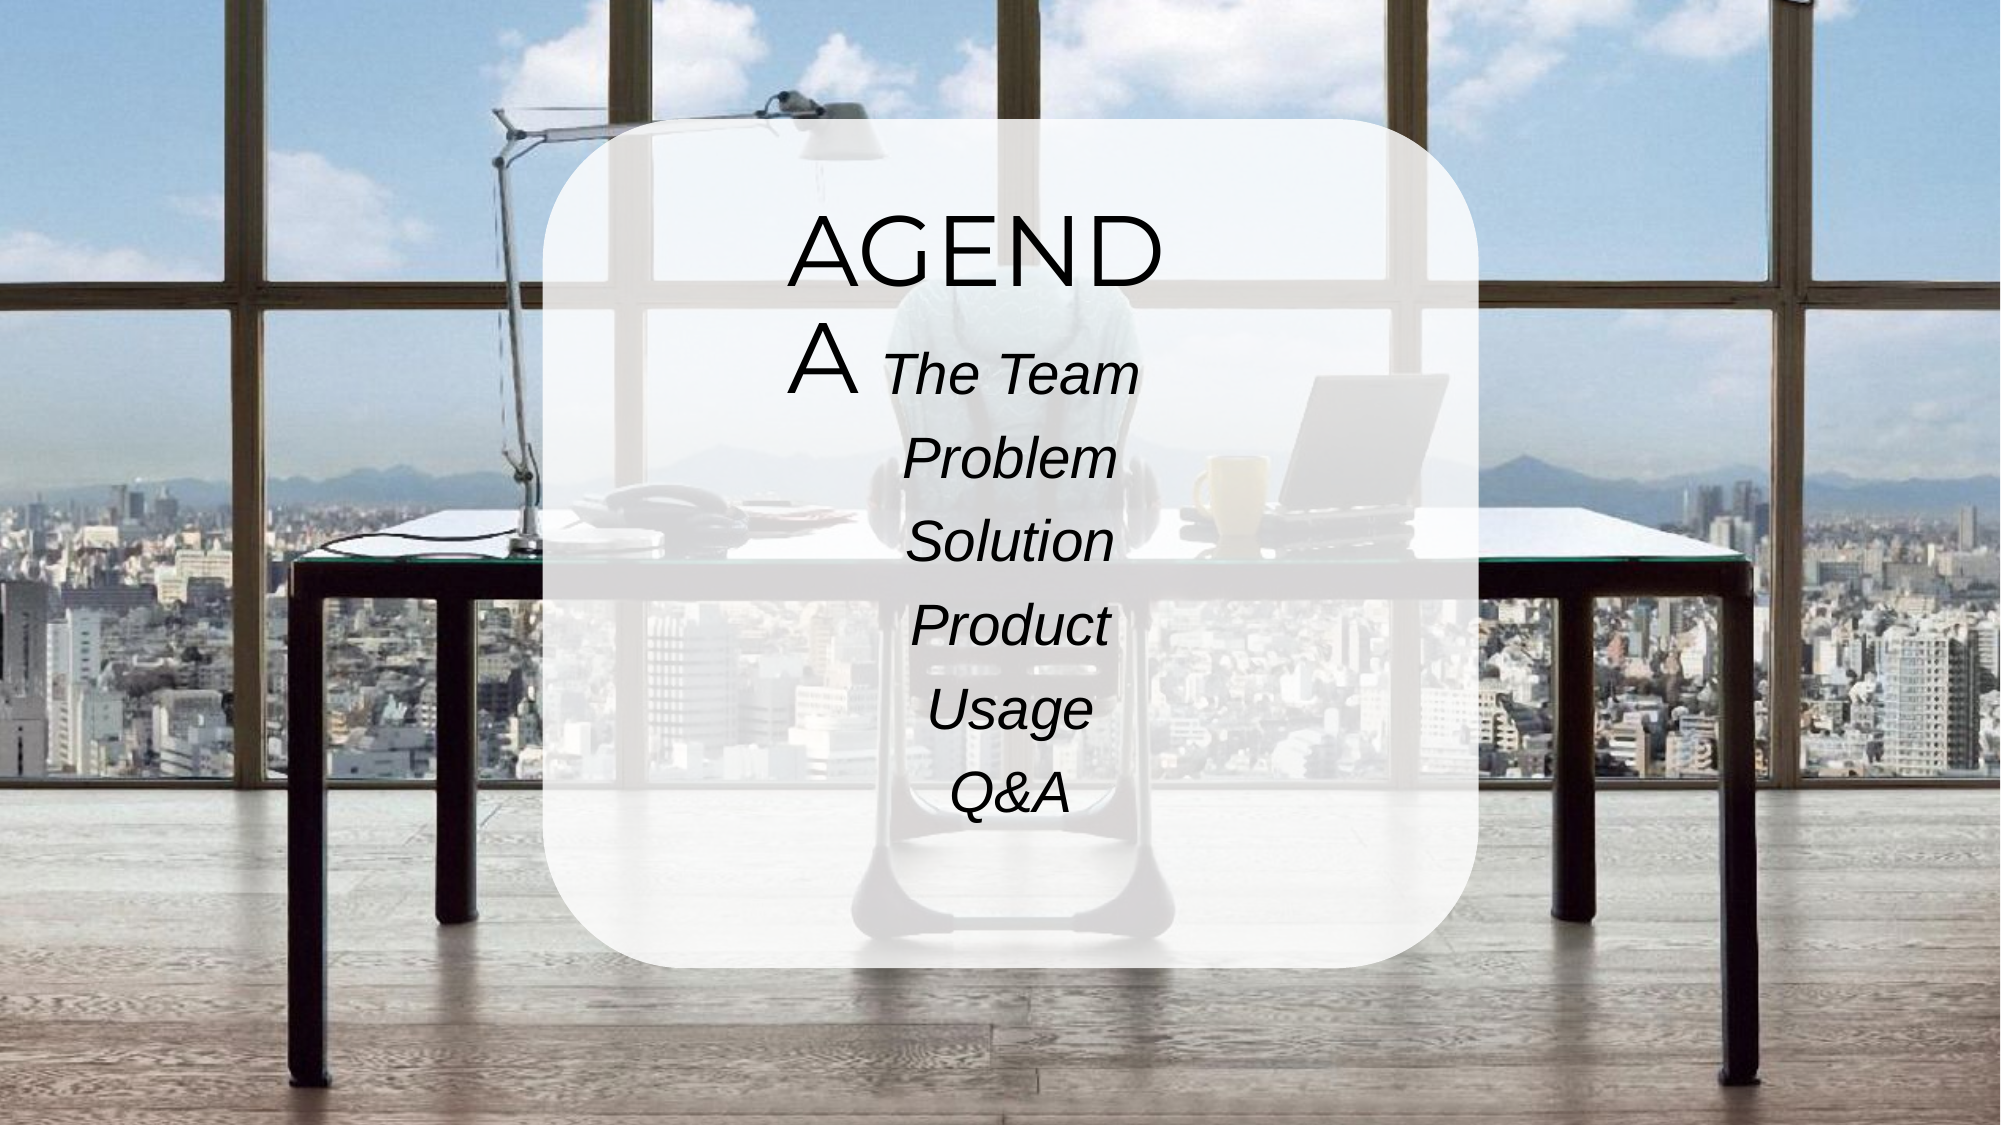

AGENDA
The Team
Problem
Solution
Product
Usage
Q&A